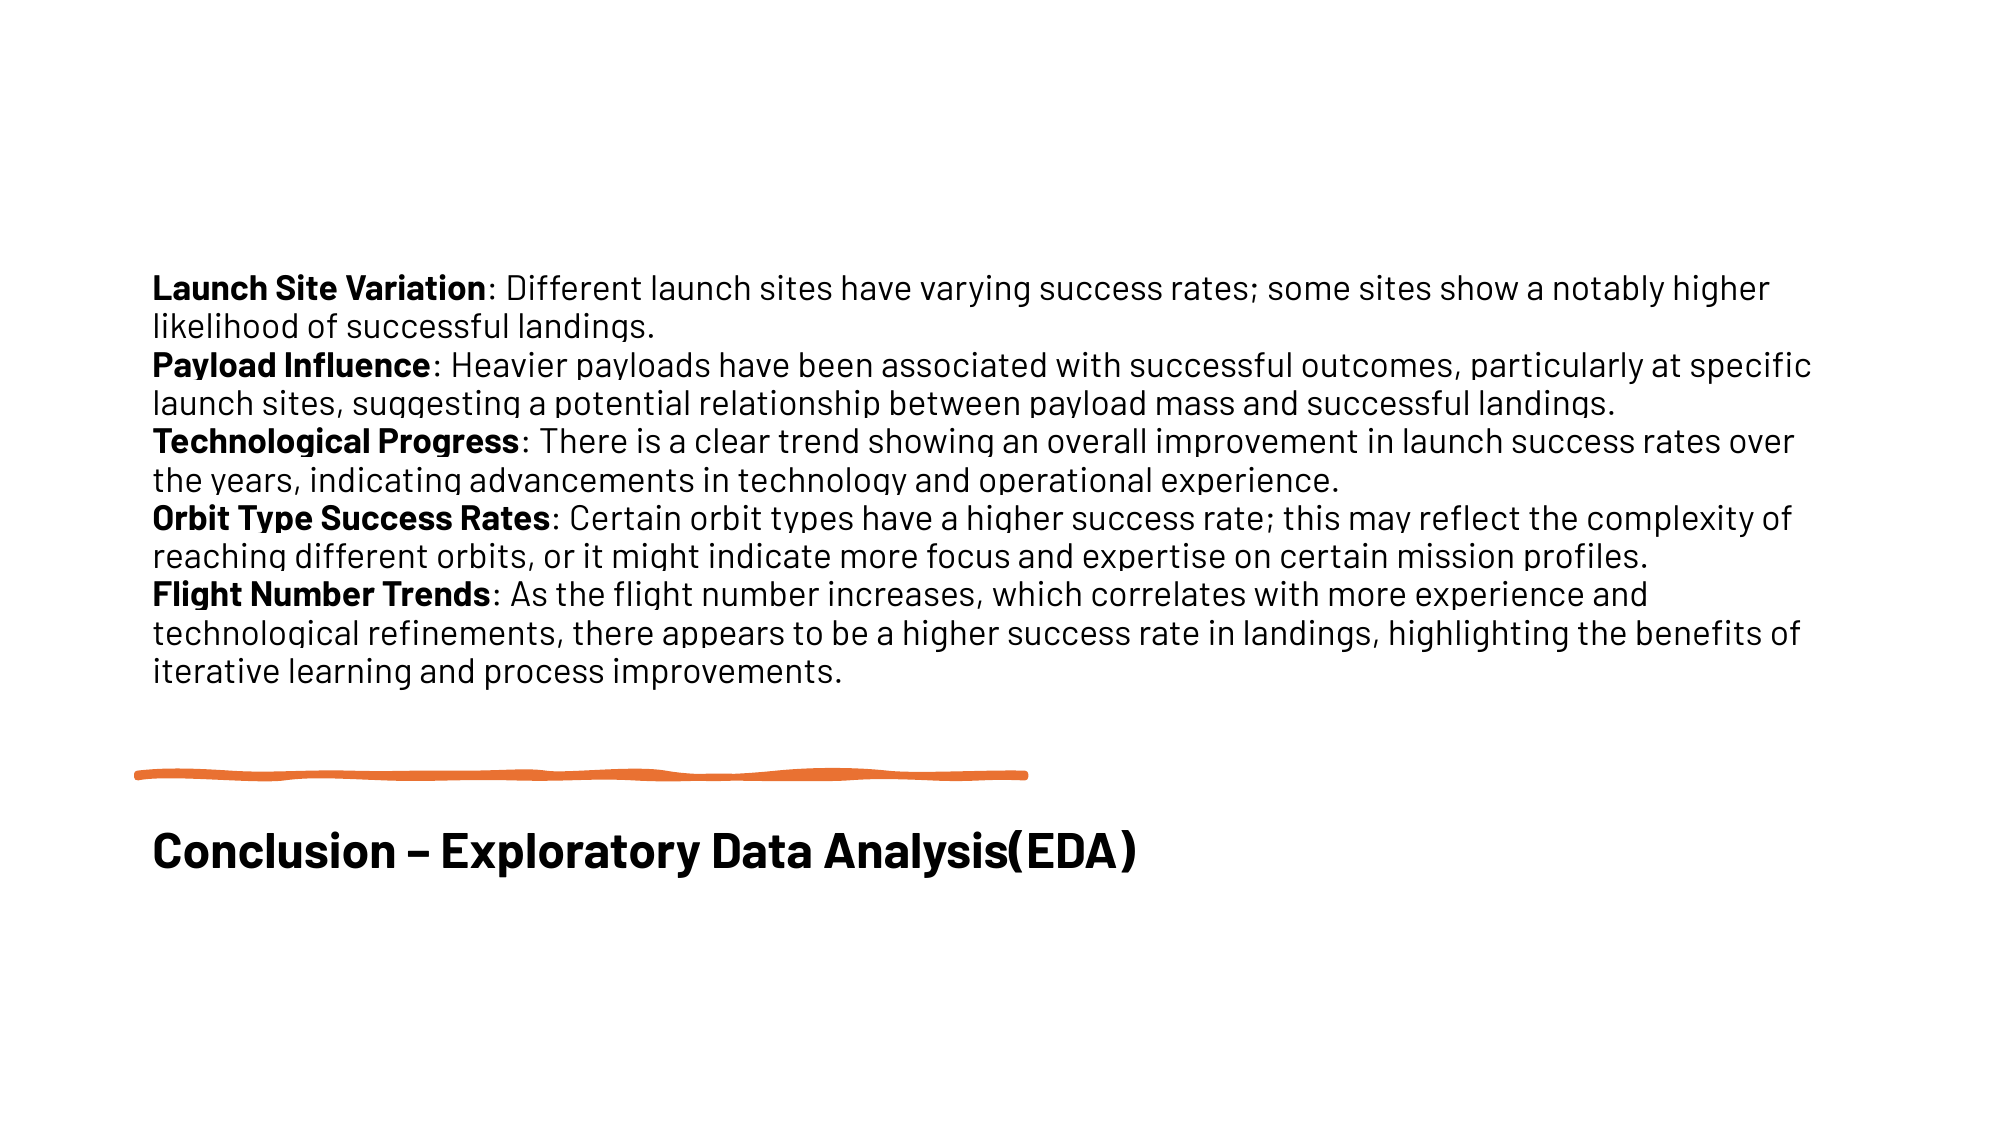

# Launch Site Variation: Different launch sites have varying success rates; some sites show a notably higher likelihood of successful landings. Payload Influence: Heavier payloads have been associated with successful outcomes, particularly at specific launch sites, suggesting a potential relationship between payload mass and successful landings. Technological Progress: There is a clear trend showing an overall improvement in launch success rates over the years, indicating advancements in technology and operational experience. Orbit Type Success Rates: Certain orbit types have a higher success rate; this may reflect the complexity of reaching different orbits, or it might indicate more focus and expertise on certain mission profiles. Flight Number Trends: As the flight number increases, which correlates with more experience and technological refinements, there appears to be a higher success rate in landings, highlighting the benefits of iterative learning and process improvements.

Conclusion – Exploratory Data Analysis(EDA)